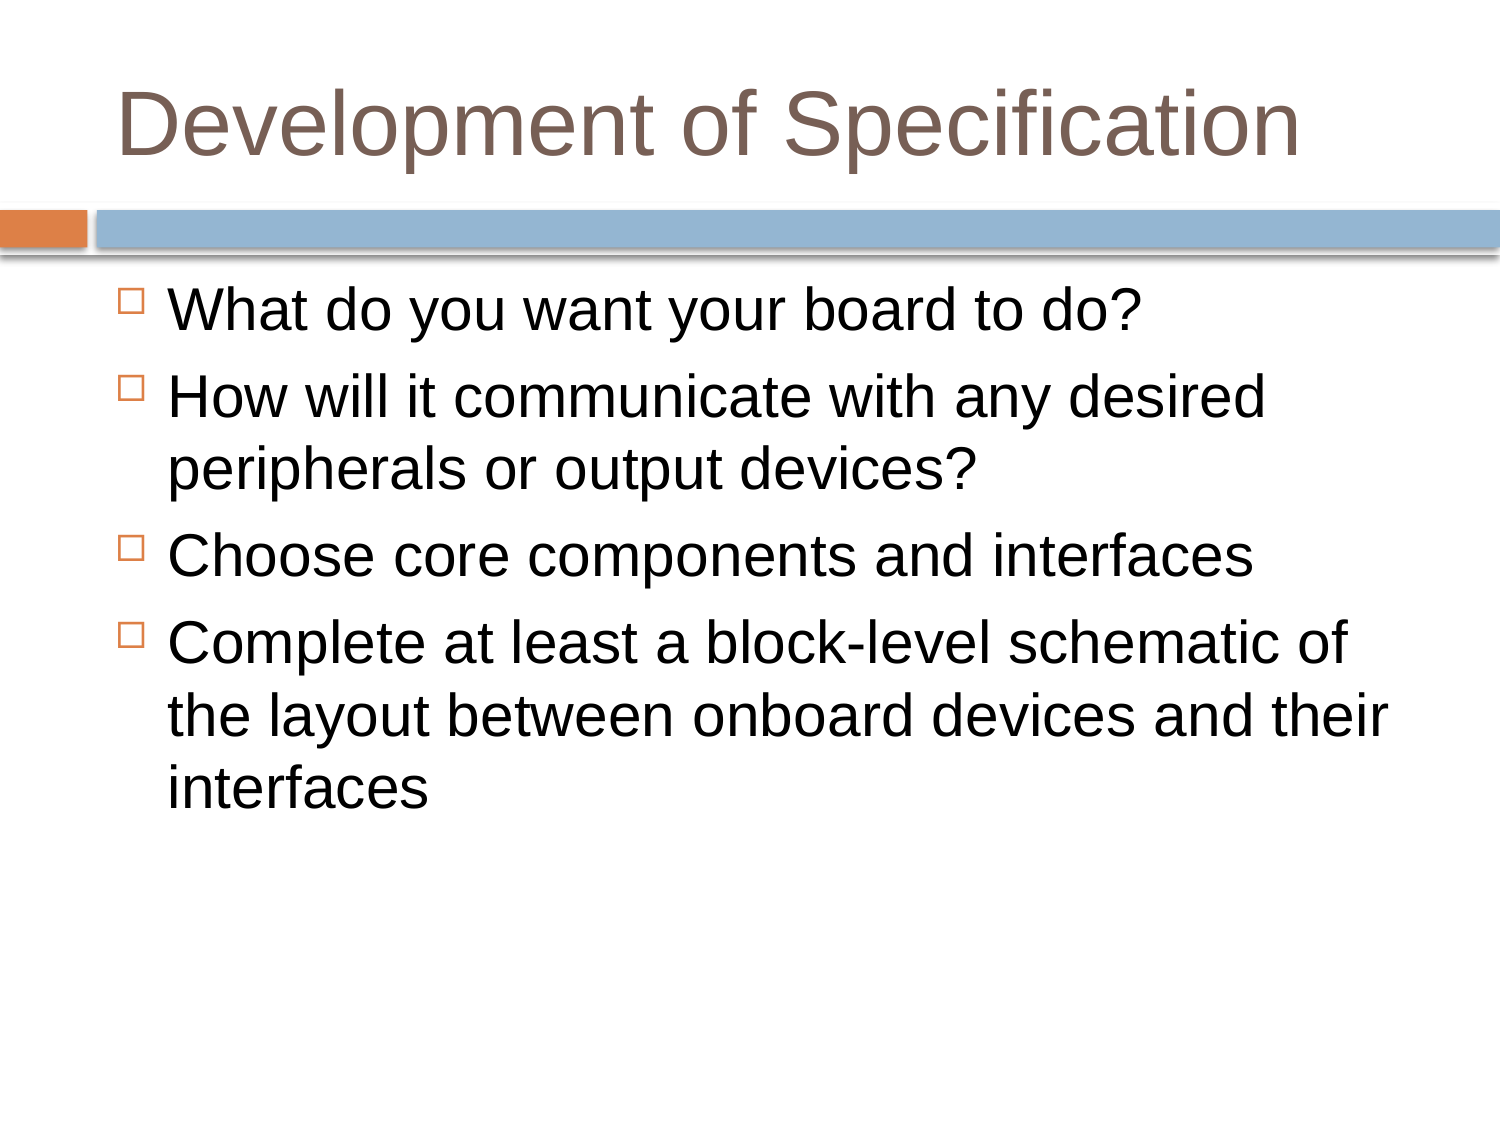

# Development of Specification
What do you want your board to do?
How will it communicate with any desired peripherals or output devices?
Choose core components and interfaces
Complete at least a block-level schematic of the layout between onboard devices and their interfaces